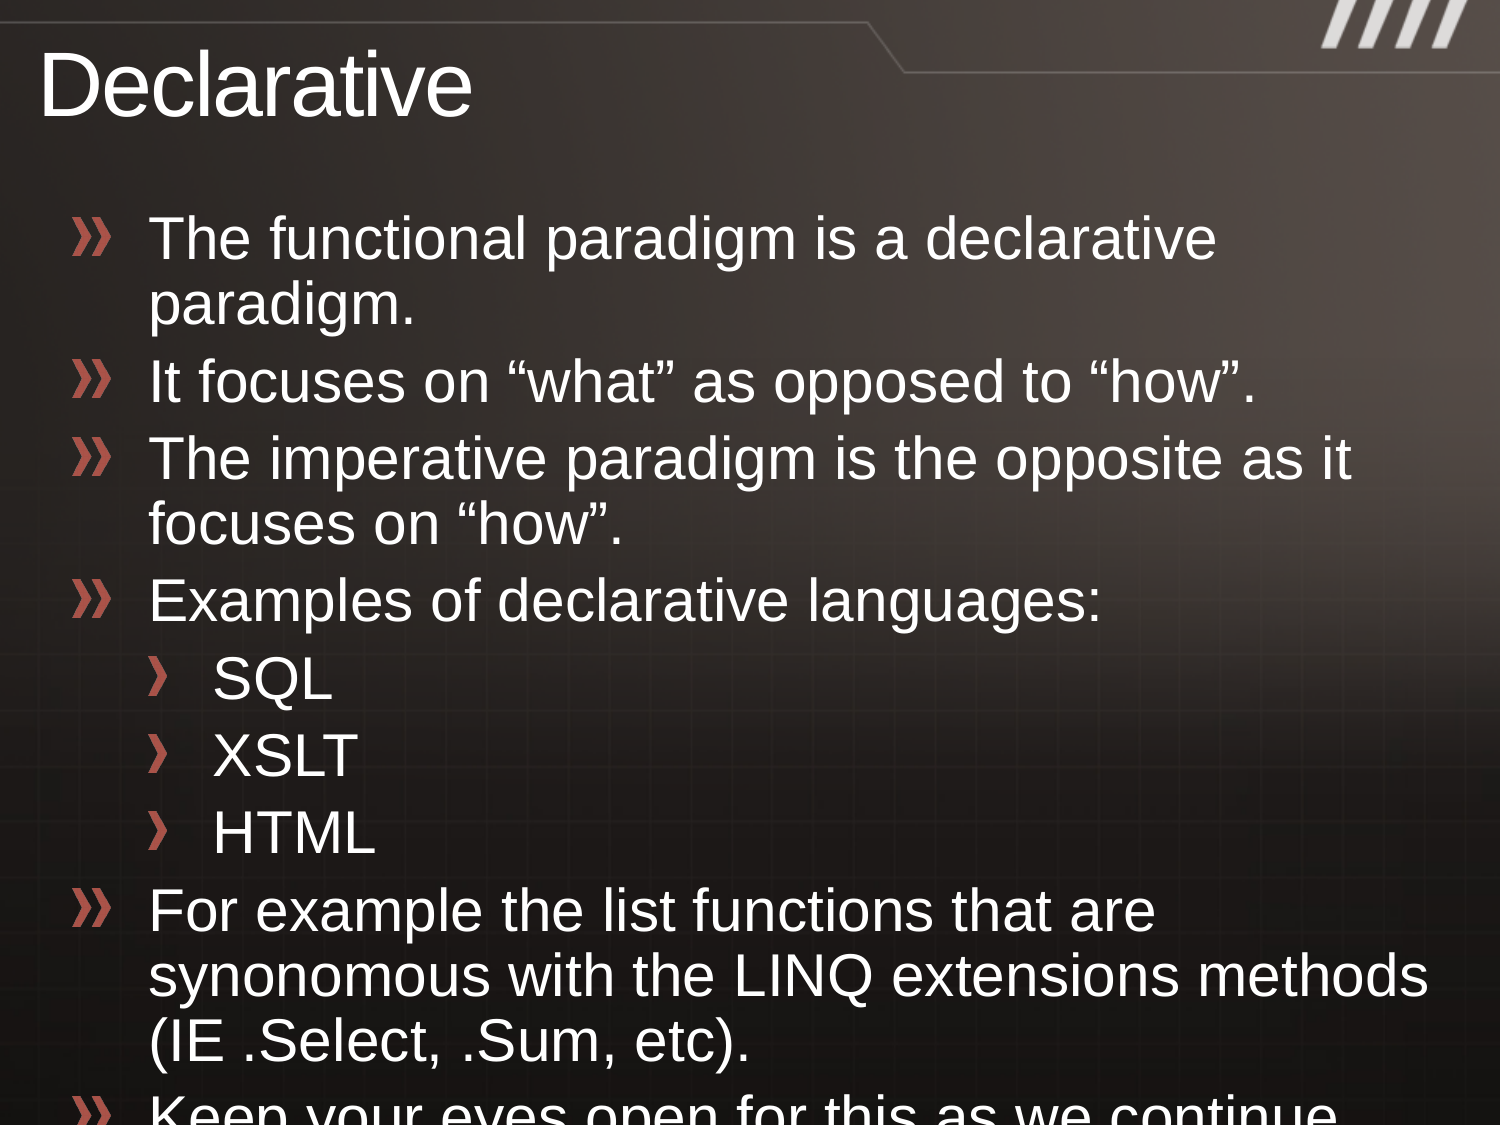

# Declarative
The functional paradigm is a declarative paradigm.
It focuses on “what” as opposed to “how”.
The imperative paradigm is the opposite as it focuses on “how”.
Examples of declarative languages:
SQL
XSLT
HTML
For example the list functions that are synonomous with the LINQ extensions methods (IE .Select, .Sum, etc).
Keep your eyes open for this as we continue.